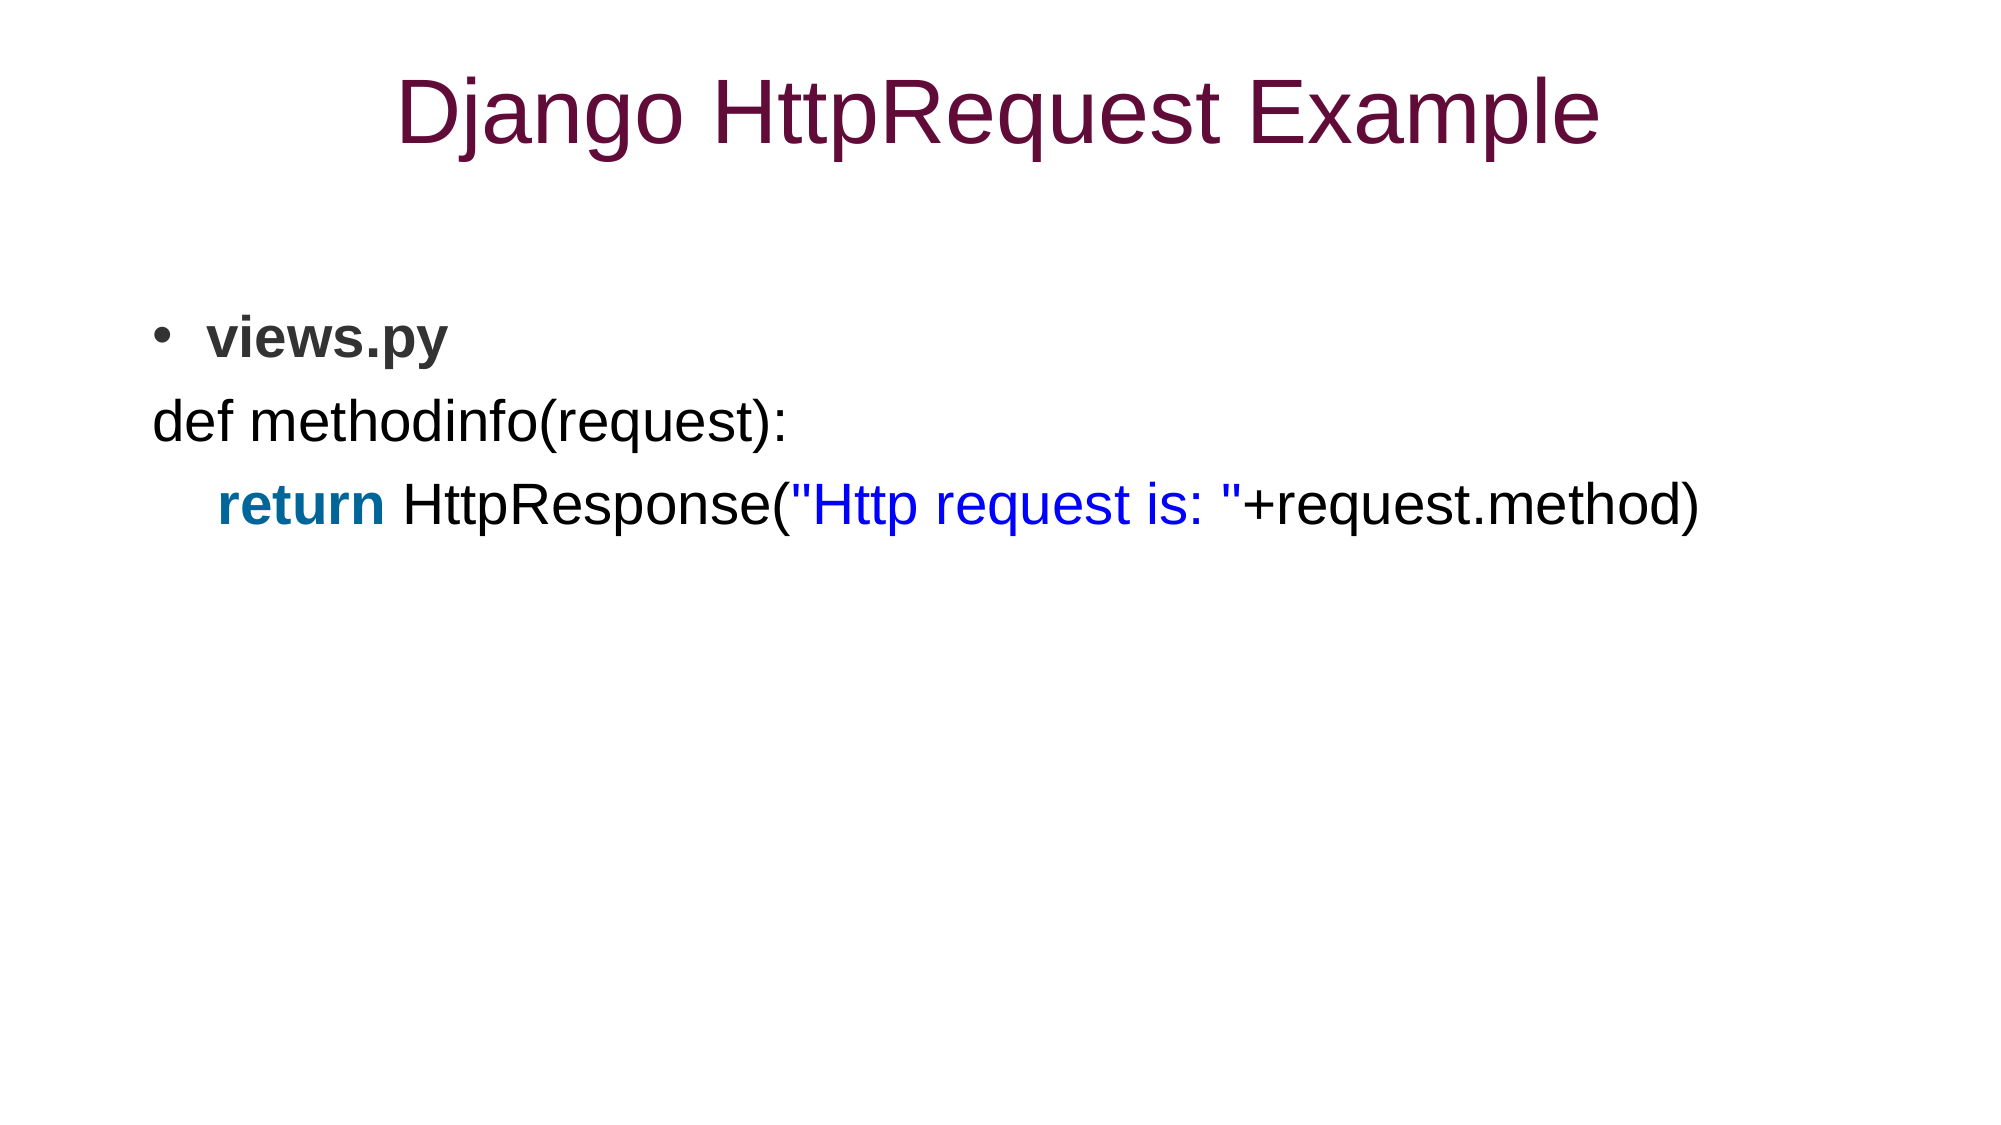

# Django HttpRequest Example
 views.py
def methodinfo(request):
    return HttpResponse("Http request is: "+request.method)